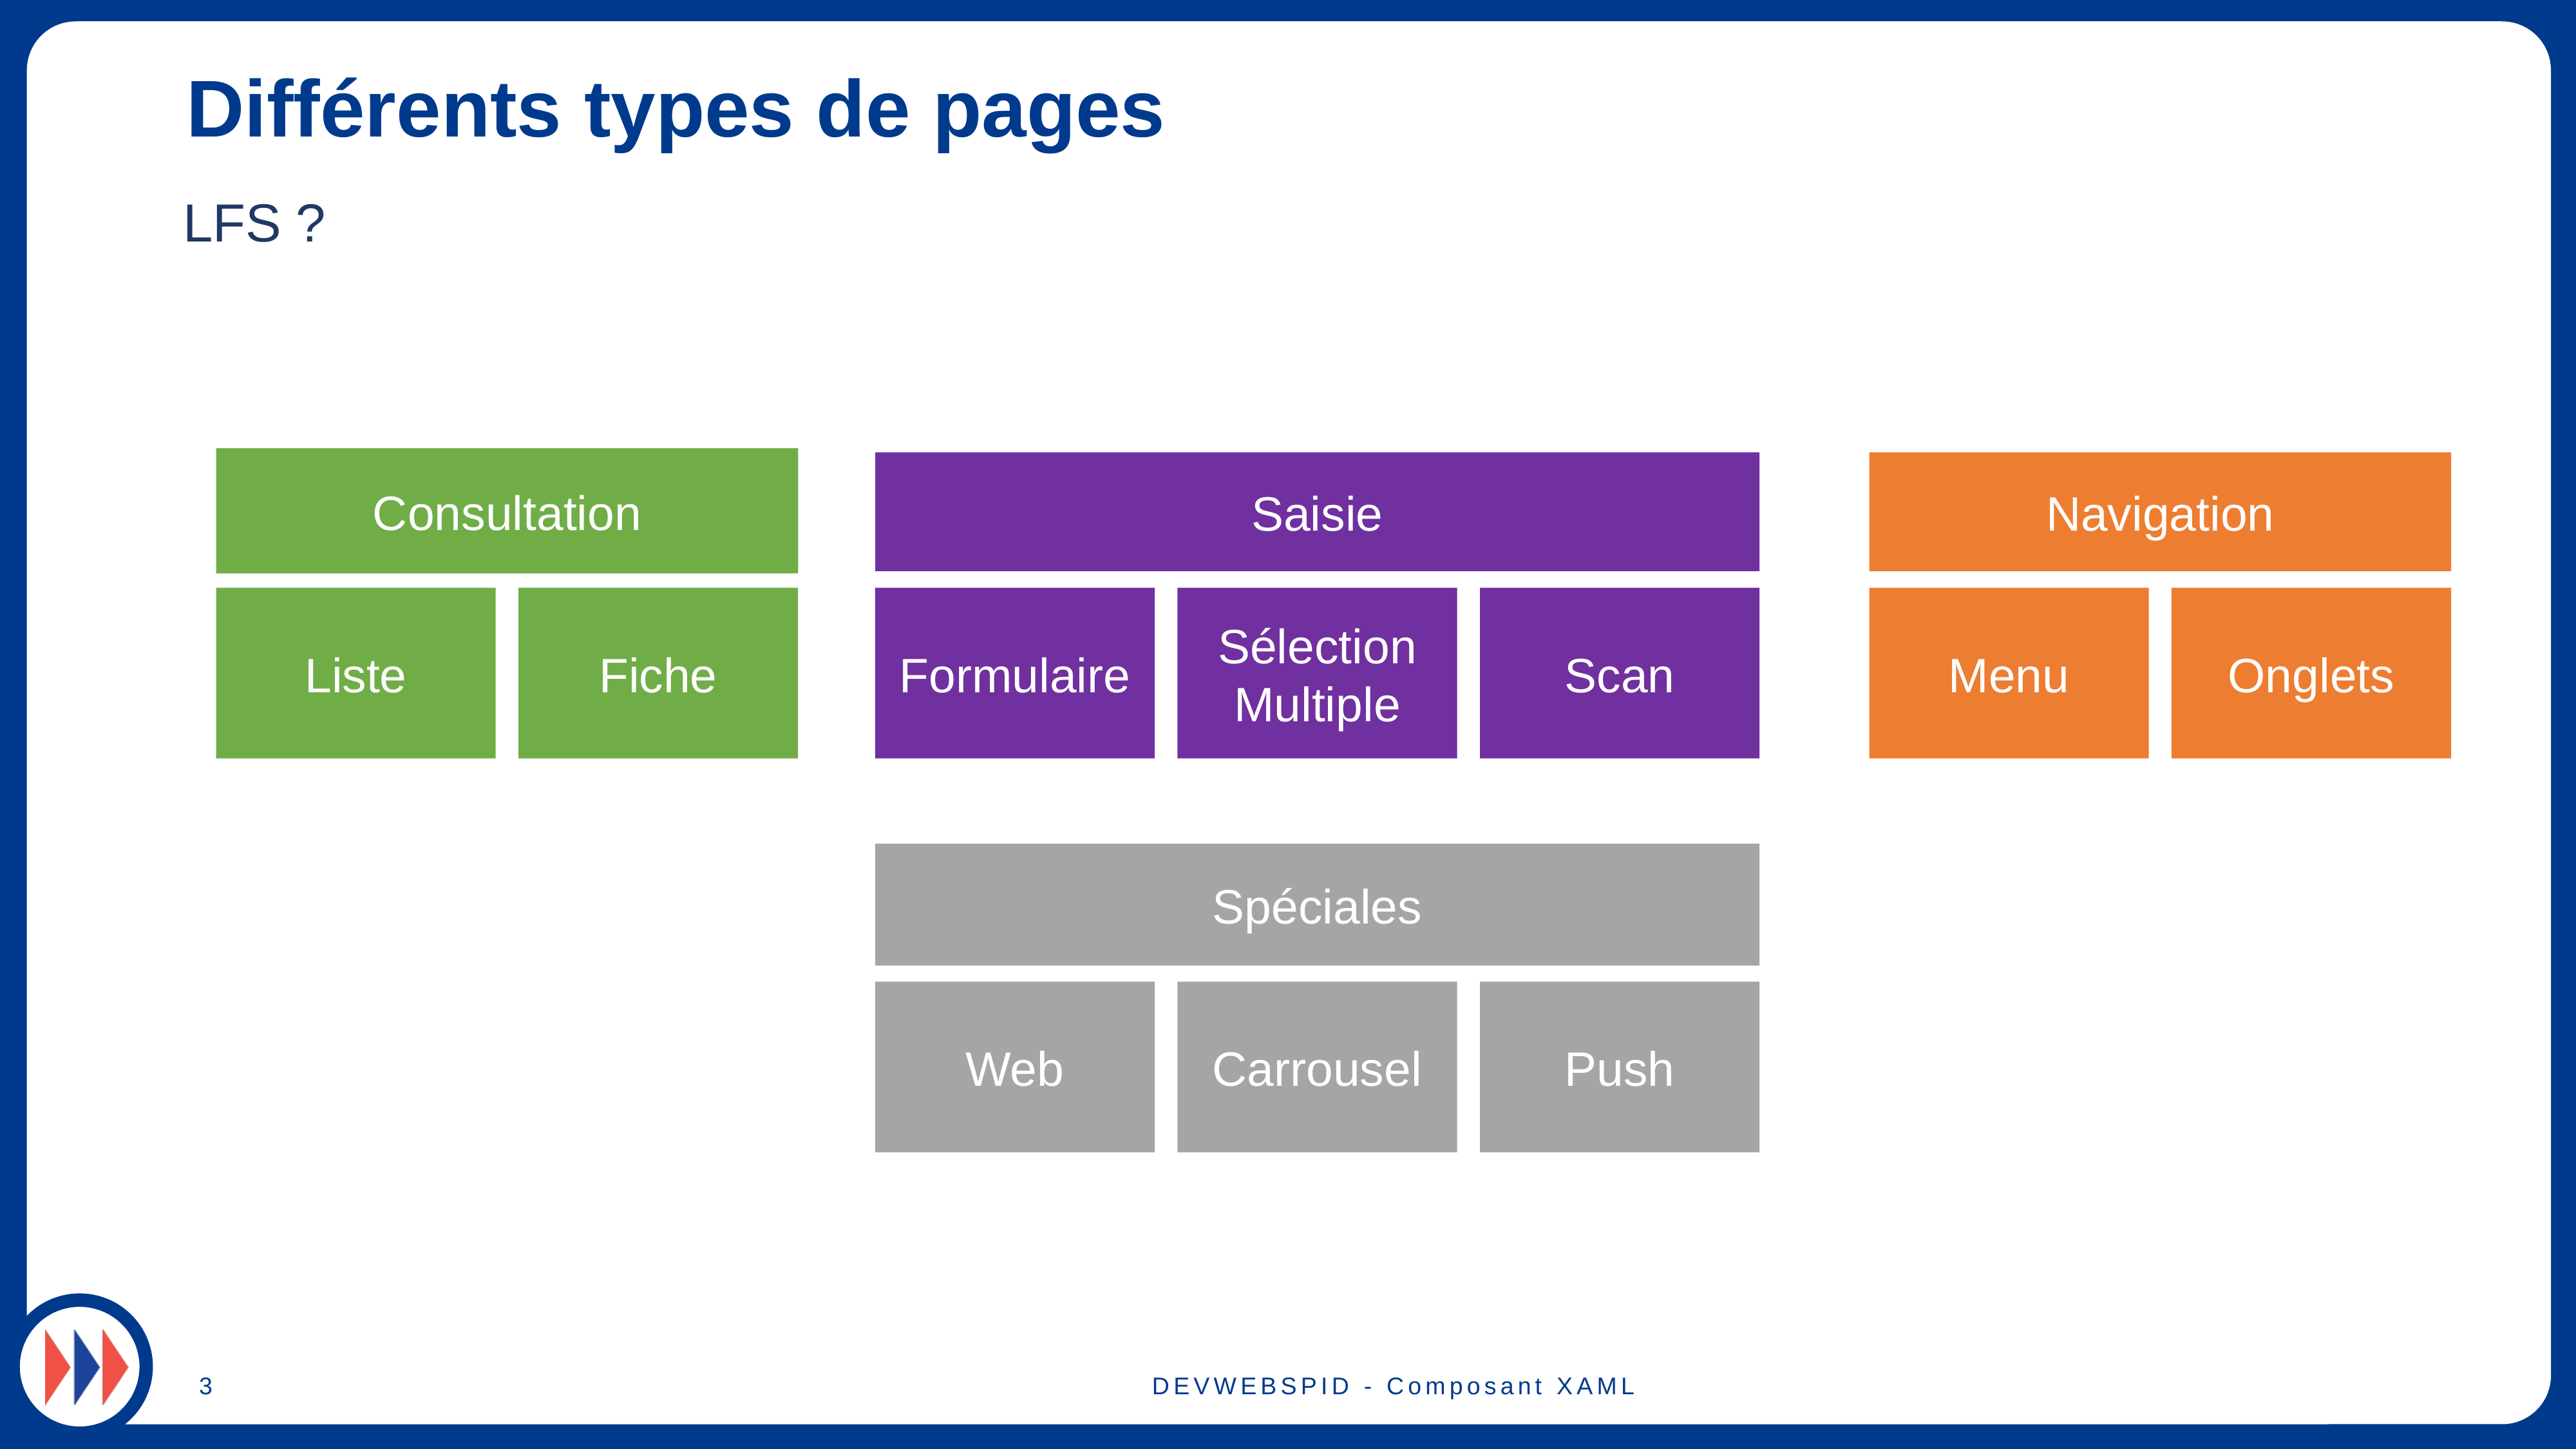

# Différents types de pages
LFS ?

Consultation
Navigation
Saisie
Liste
Fiche
Formulaire
Sélection Multiple
Scan
Menu
Onglets
Spéciales
Web
Carrousel
Push
3
DEVWEBSPID - Composant XAML